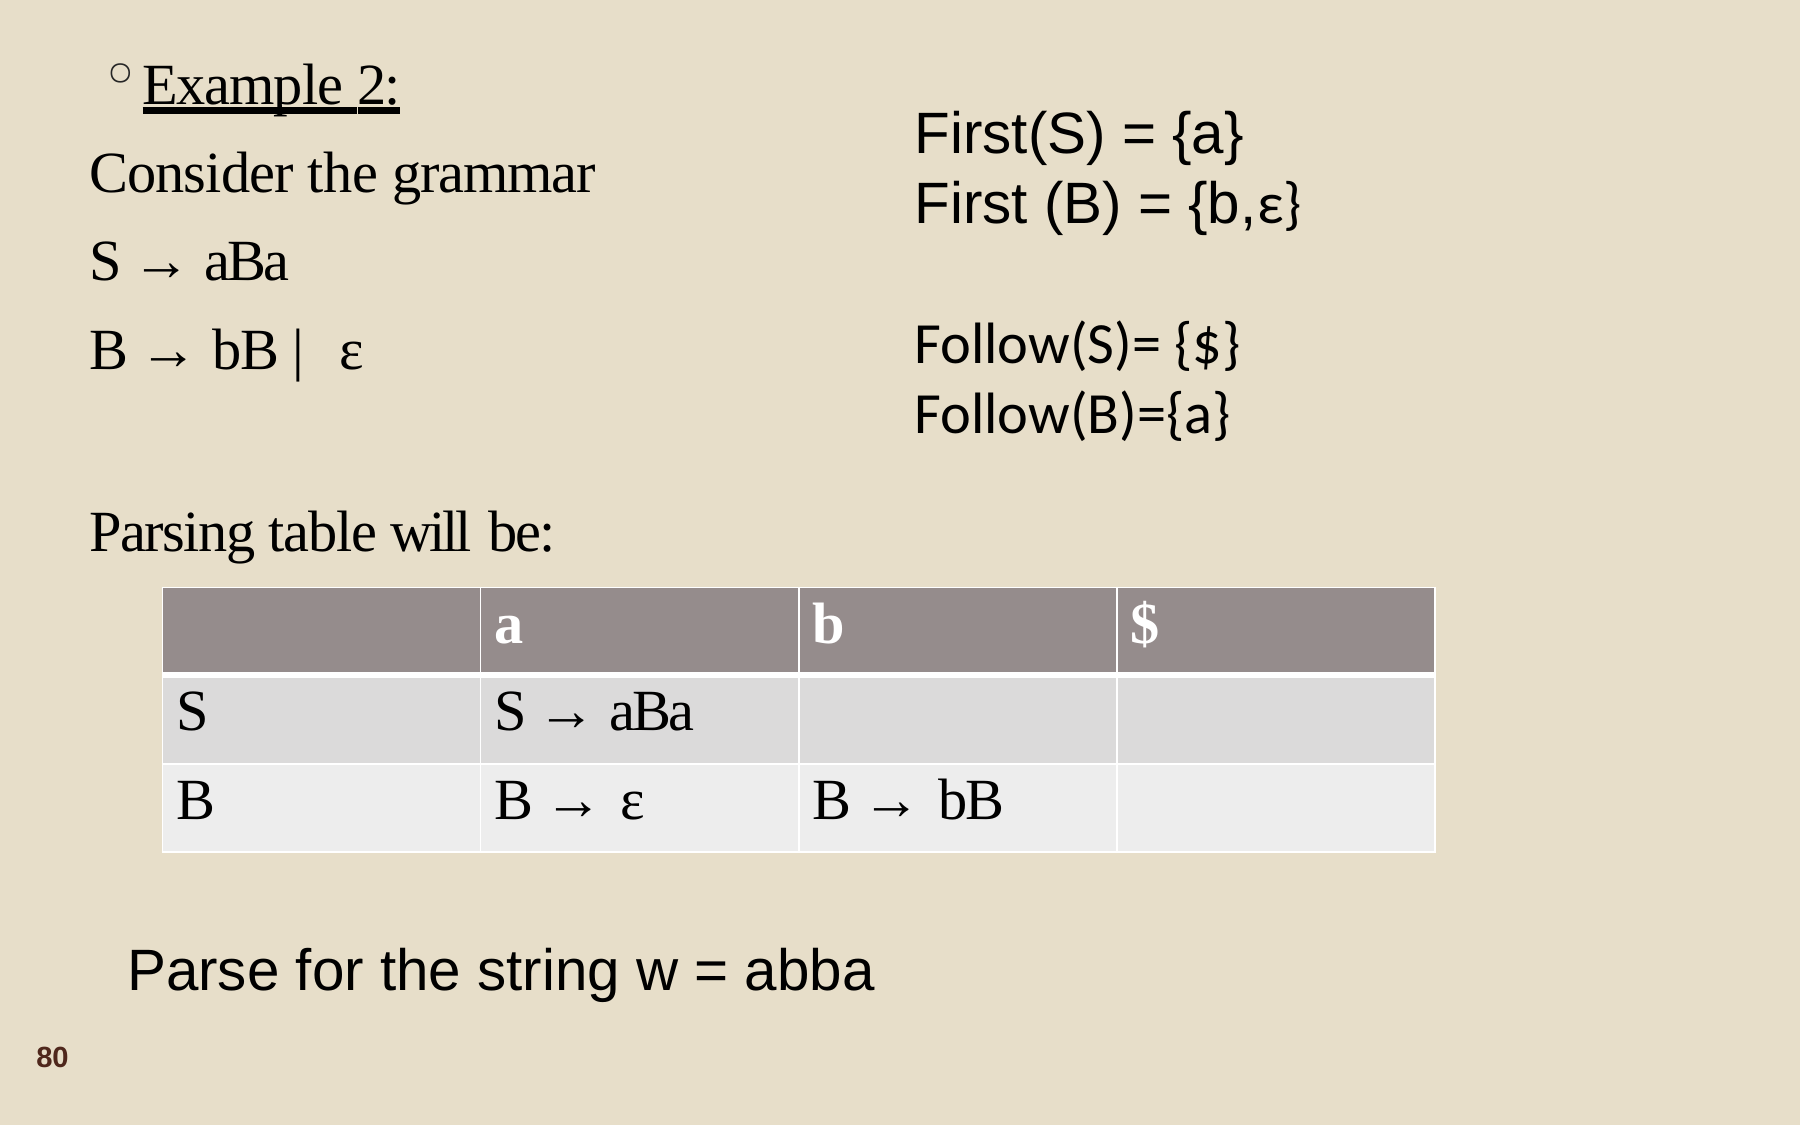

Example 2:
Consider the grammar
S → aBa
B → bB | ε

Parsing table will be:
First(S) = {a}
First (B) = {b,ε}

Follow(S)= {$}
Follow(B)={a}
|  | a | b | $ |
| --- | --- | --- | --- |
| S | S → aBa |  |  |
| B | B → ε | B → bB |  |
Parse for the string w = abba
80